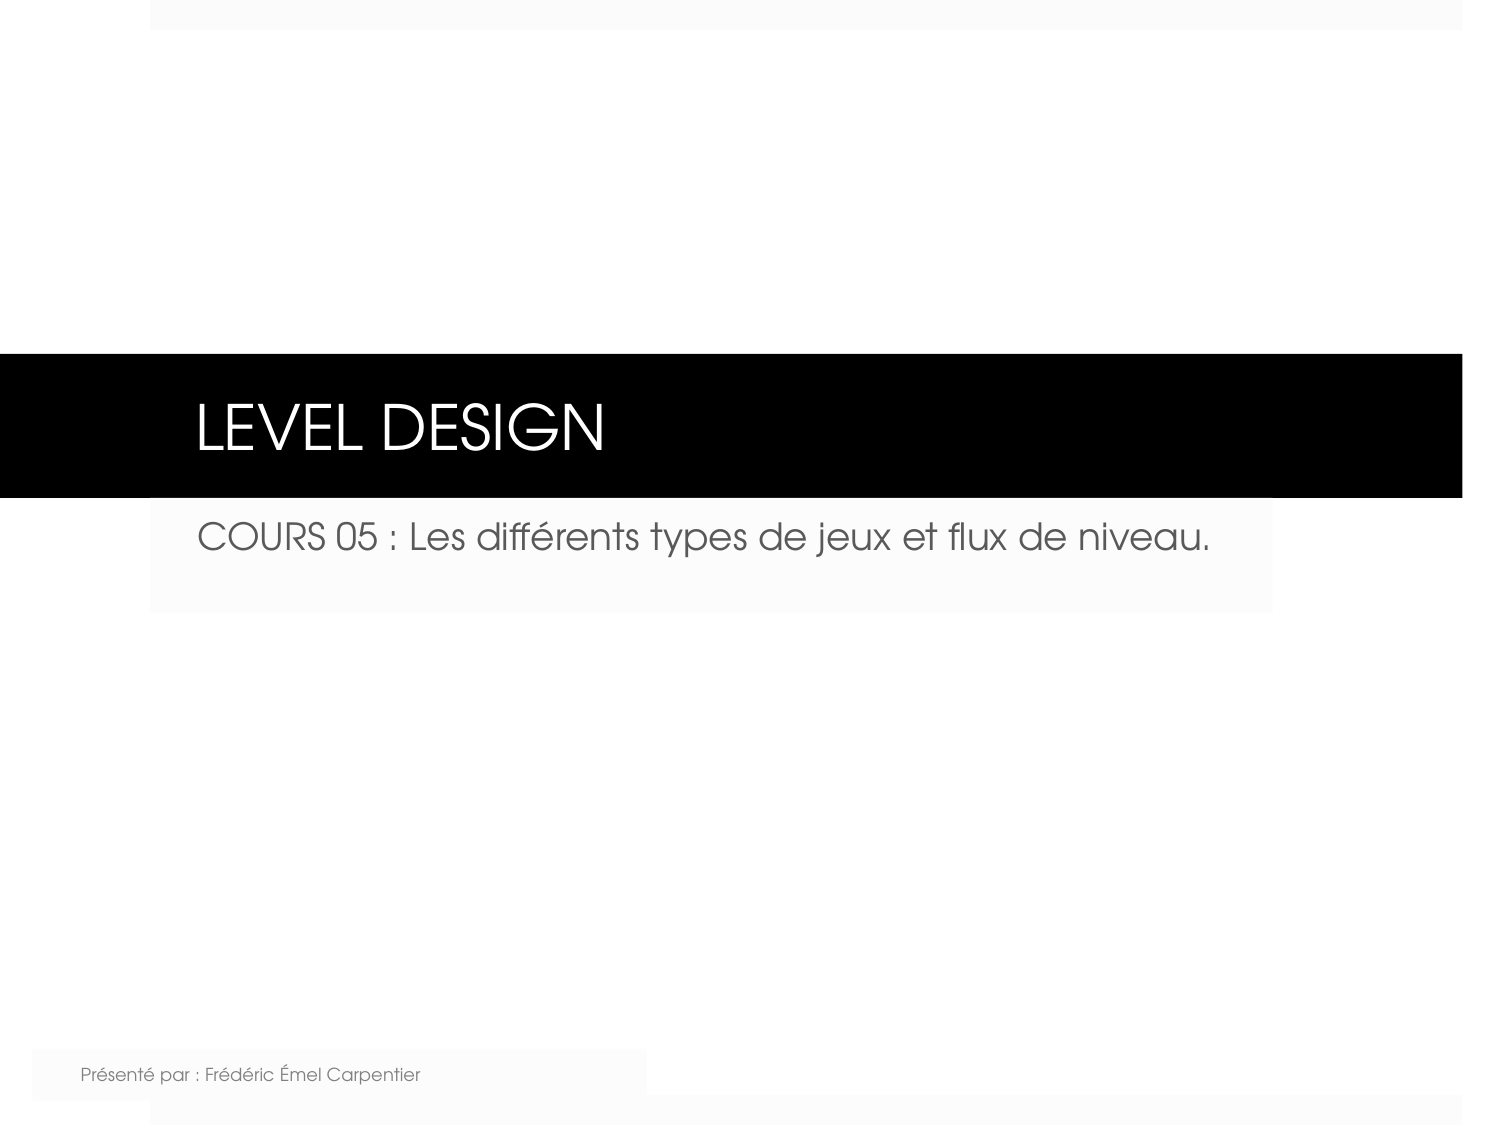

# LEVEL DESIGN
COURS 05 : Les différents types de jeux et flux de niveau.
Présenté par : Frédéric Émel Carpentier